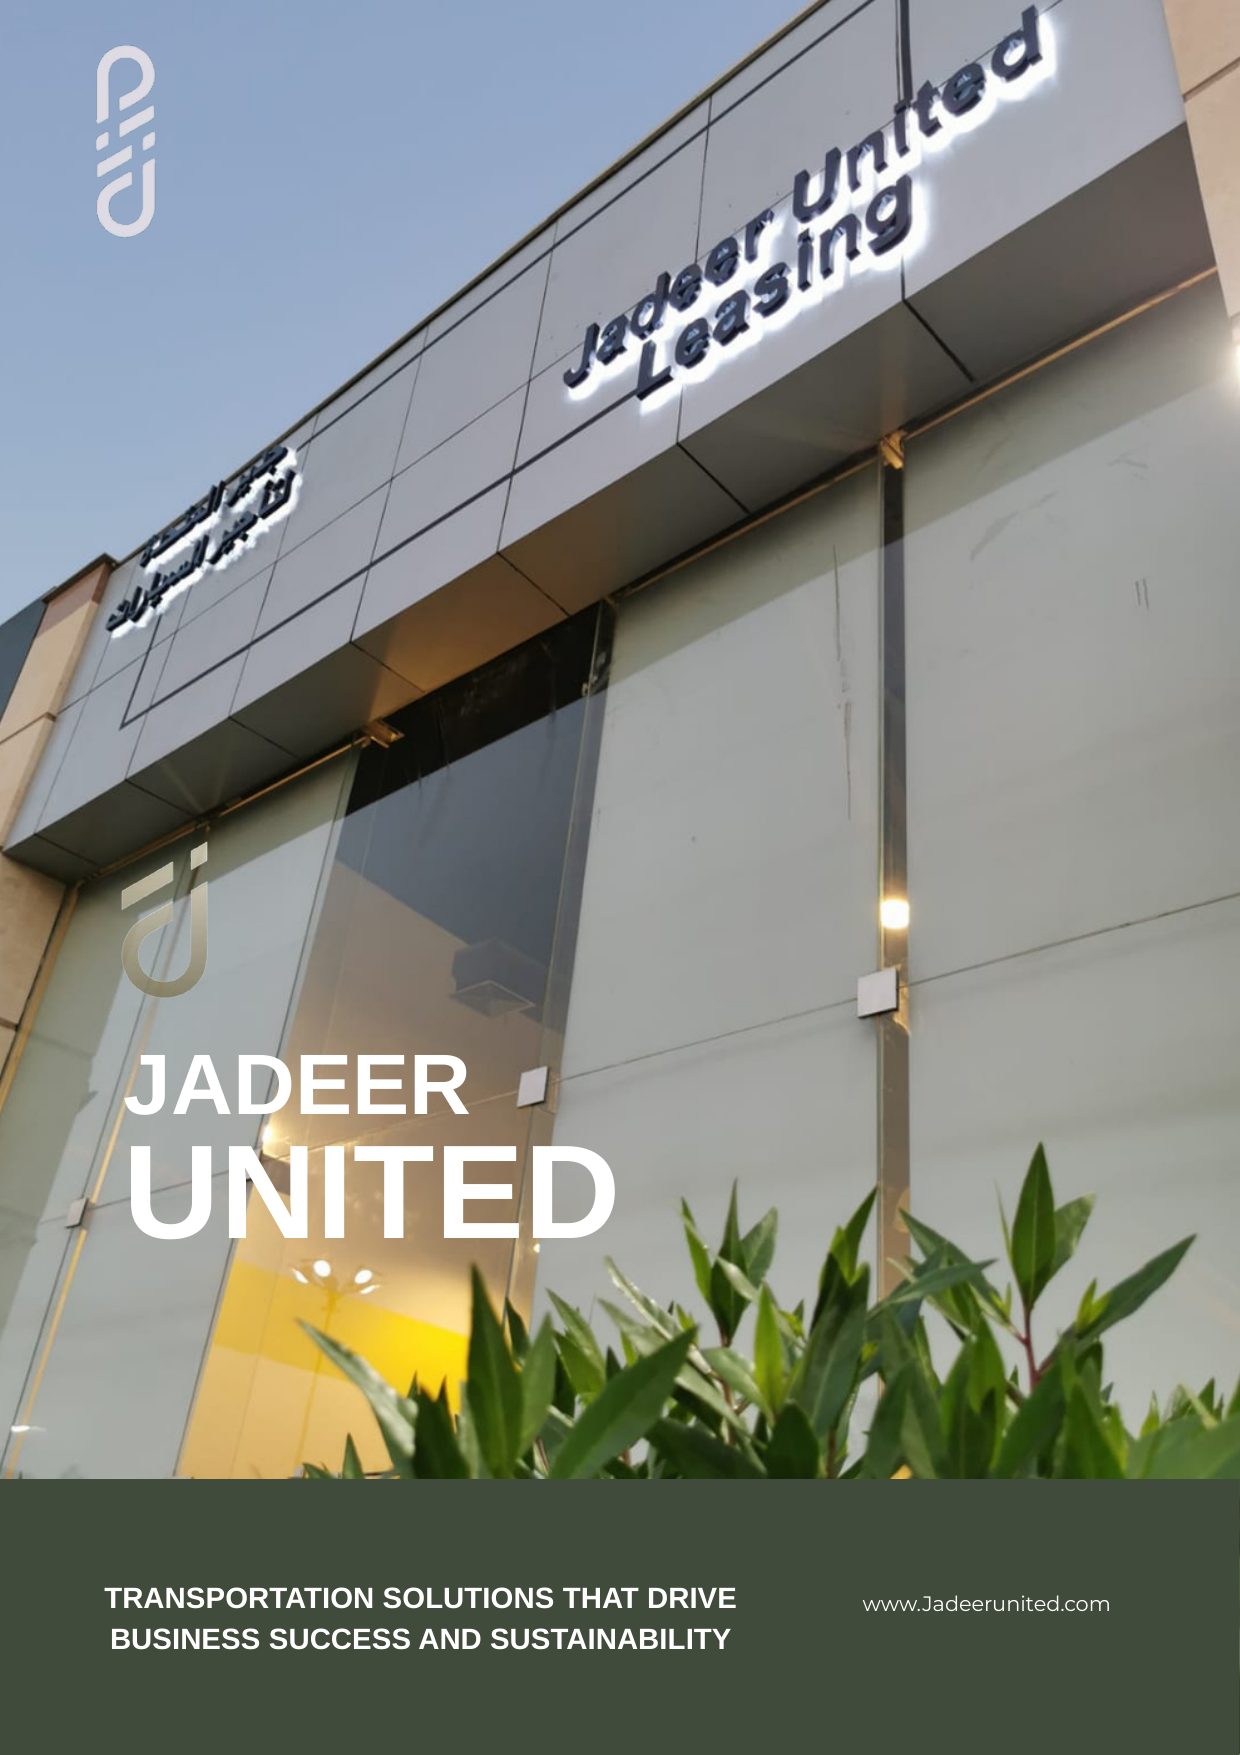

JADEER
UNITED

TRANSPORTATION SOLUTIONS THAT DRIVE BUSINESS SUCCESS AND SUSTAINABILITY
www.Jadeerunited.com